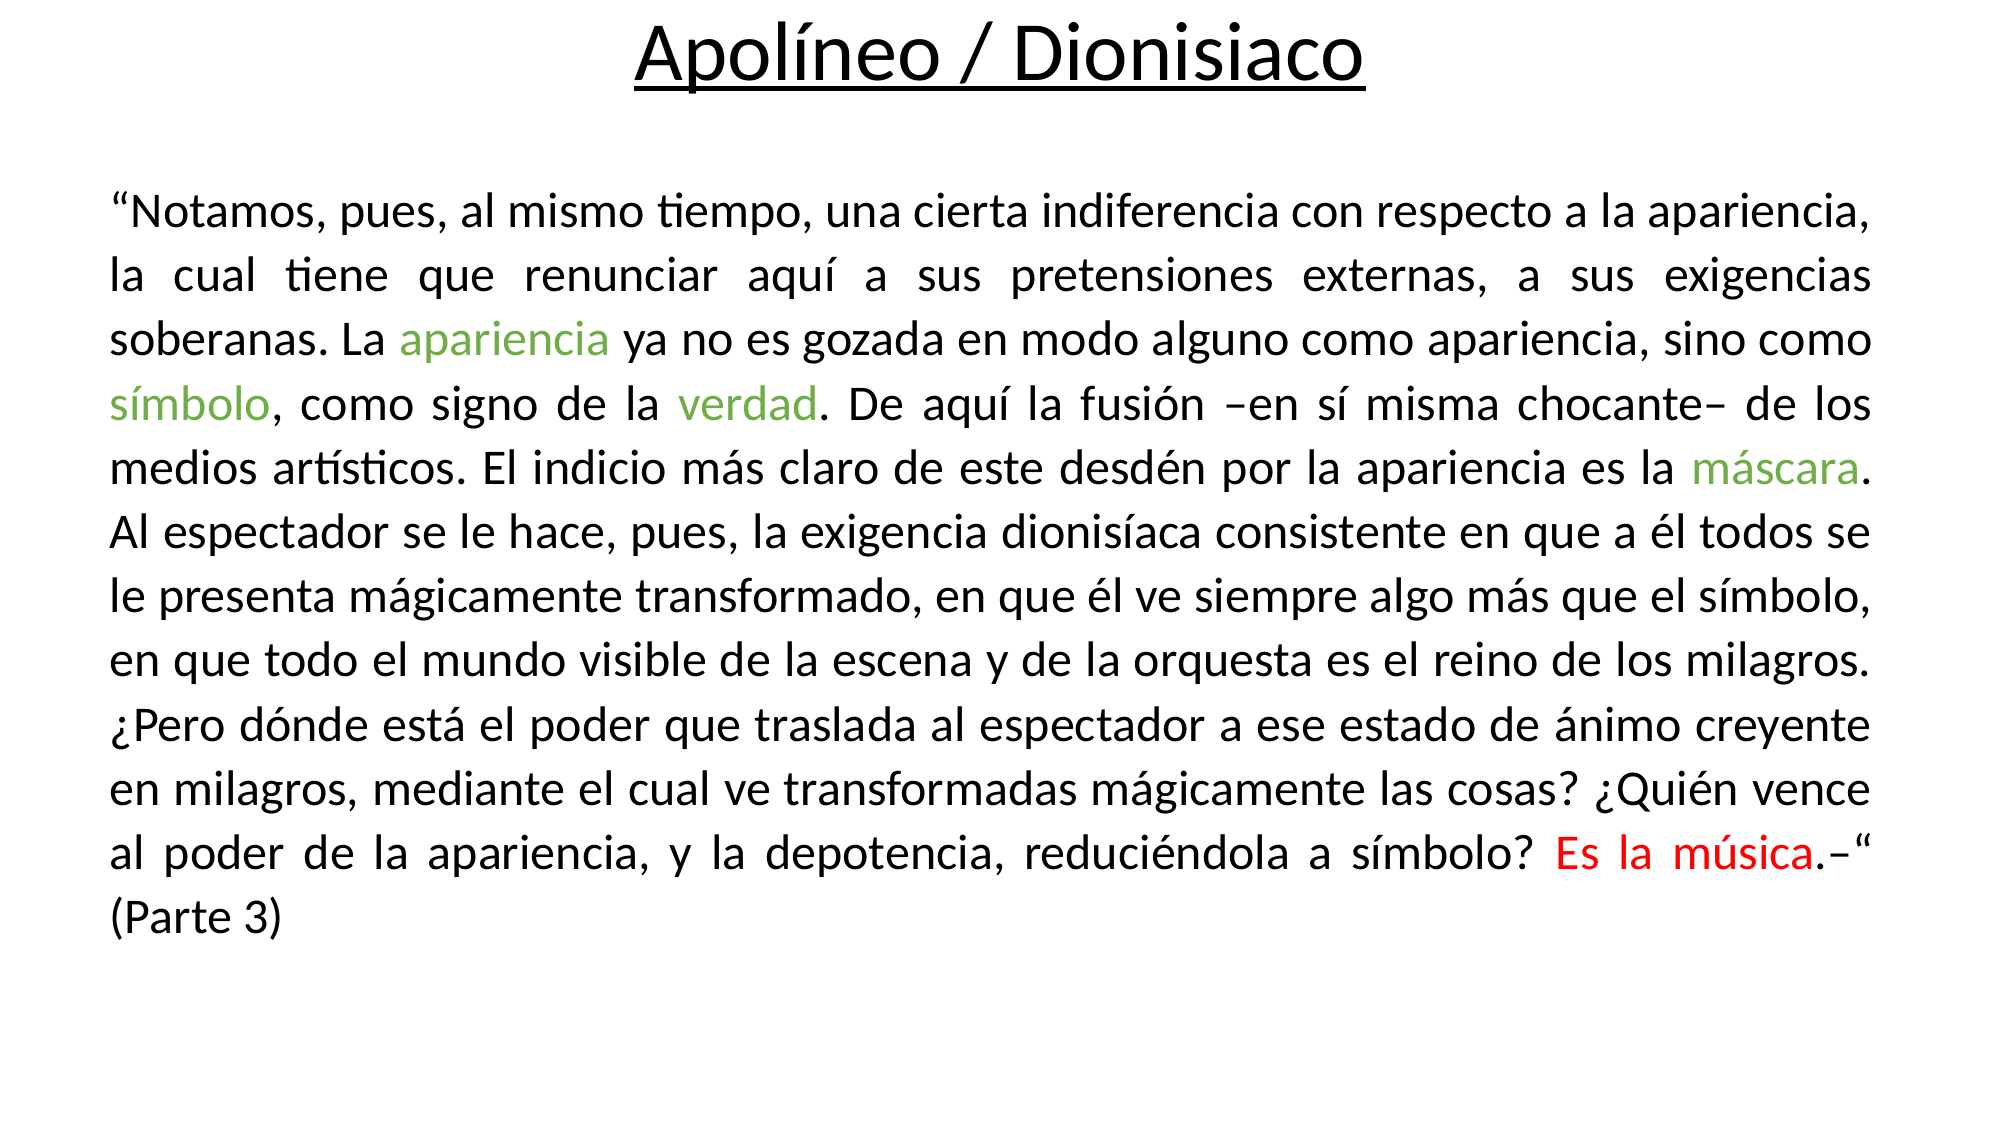

# Apolíneo / Dionisiaco
“Notamos, pues, al mismo tiempo, una cierta indiferencia con respecto a la apariencia, la cual tiene que renunciar aquí a sus pretensiones externas, a sus exigencias soberanas. La apariencia ya no es gozada en modo alguno como apariencia, sino como símbolo, como signo de la verdad. De aquí la fusión –en sí misma chocante– de los medios artísticos. El indicio más claro de este desdén por la apariencia es la máscara. Al espectador se le hace, pues, la exigencia dionisíaca consistente en que a él todos se le presenta mágicamente transformado, en que él ve siempre algo más que el símbolo, en que todo el mundo visible de la escena y de la orquesta es el reino de los milagros. ¿Pero dónde está el poder que traslada al espectador a ese estado de ánimo creyente en milagros, mediante el cual ve transformadas mágicamente las cosas? ¿Quién vence al poder de la apariencia, y la depotencia, reduciéndola a símbolo? Es la música.–“ (Parte 3)